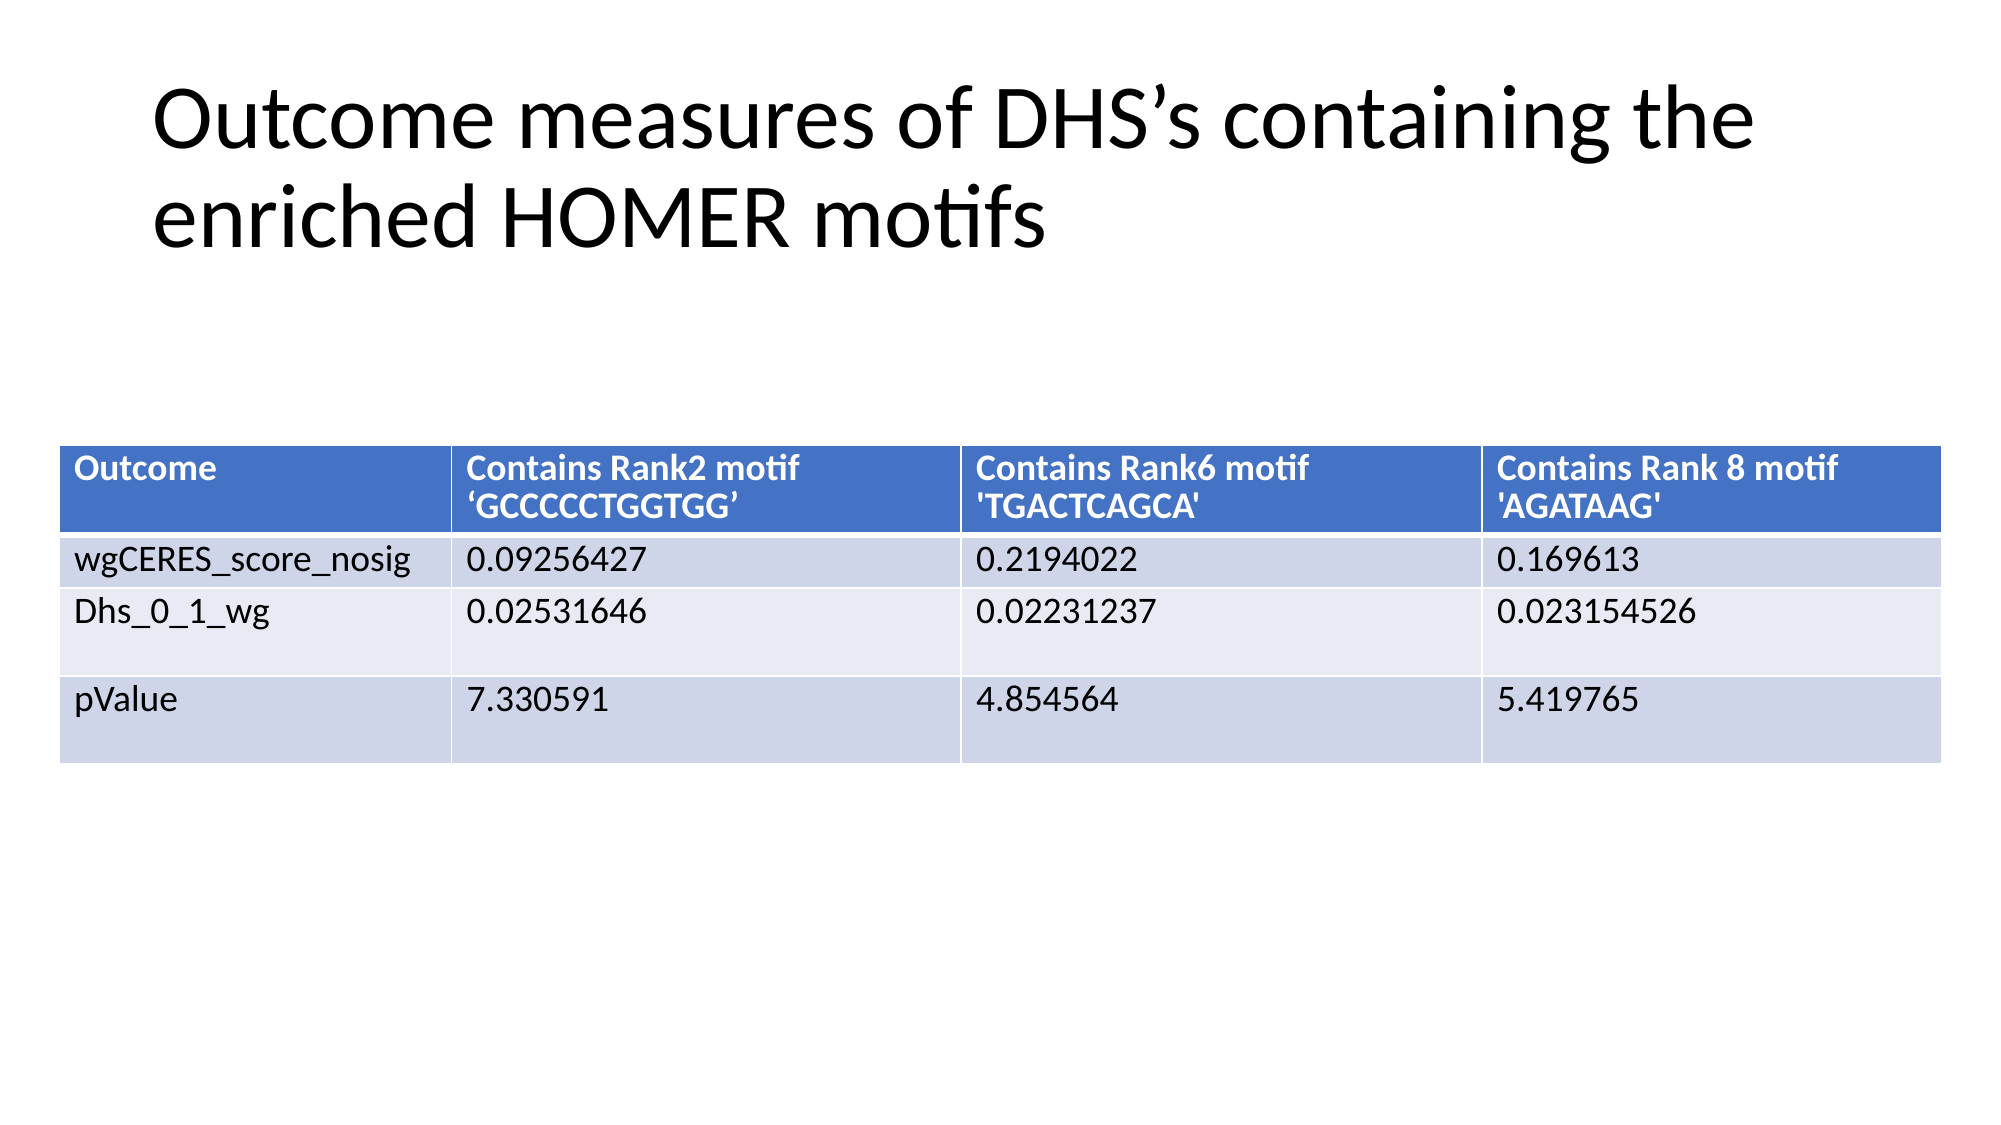

# Outcome measures of DHS’s containing the enriched HOMER motifs

| Outcome | Contains Rank2 motif ‘GCCCCCTGGTGG’ | Contains Rank6 motif 'TGACTCAGCA' | Contains Rank 8 motif 'AGATAAG' |
| --- | --- | --- | --- |
| wgCERES\_score\_nosig | 0.09256427 | 0.2194022 | 0.169613 |
| Dhs\_0\_1\_wg | 0.02531646 | 0.02231237 | 0.023154526 |
| pValue | 7.330591 | 4.854564 | 5.419765 |